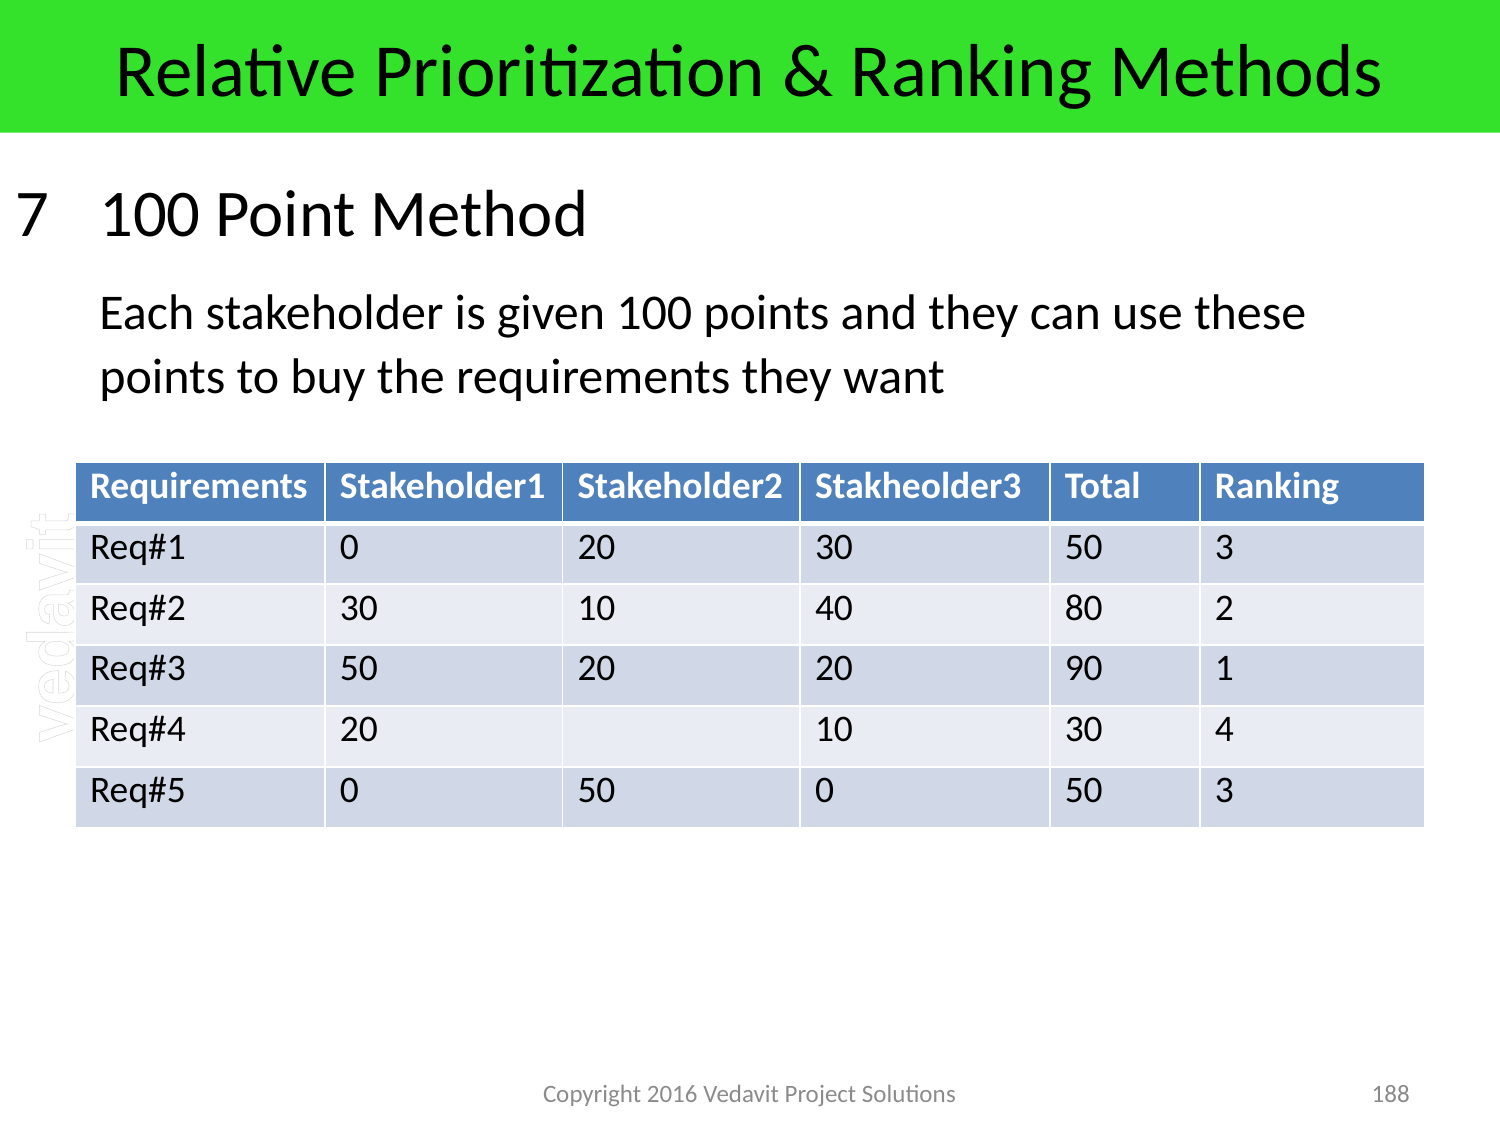

# Relative Prioritization & Ranking Methods
100 Point Method
	Each stakeholder is given 100 points and they can use these points to buy the requirements they want
| Requirements | Stakeholder1 | Stakeholder2 | Stakheolder3 | Total | Ranking |
| --- | --- | --- | --- | --- | --- |
| Req#1 | 0 | 20 | 30 | 50 | 3 |
| Req#2 | 30 | 10 | 40 | 80 | 2 |
| Req#3 | 50 | 20 | 20 | 90 | 1 |
| Req#4 | 20 |  | 10 | 30 | 4 |
| Req#5 | 0 | 50 | 0 | 50 | 3 |
Copyright 2016 Vedavit Project Solutions
188